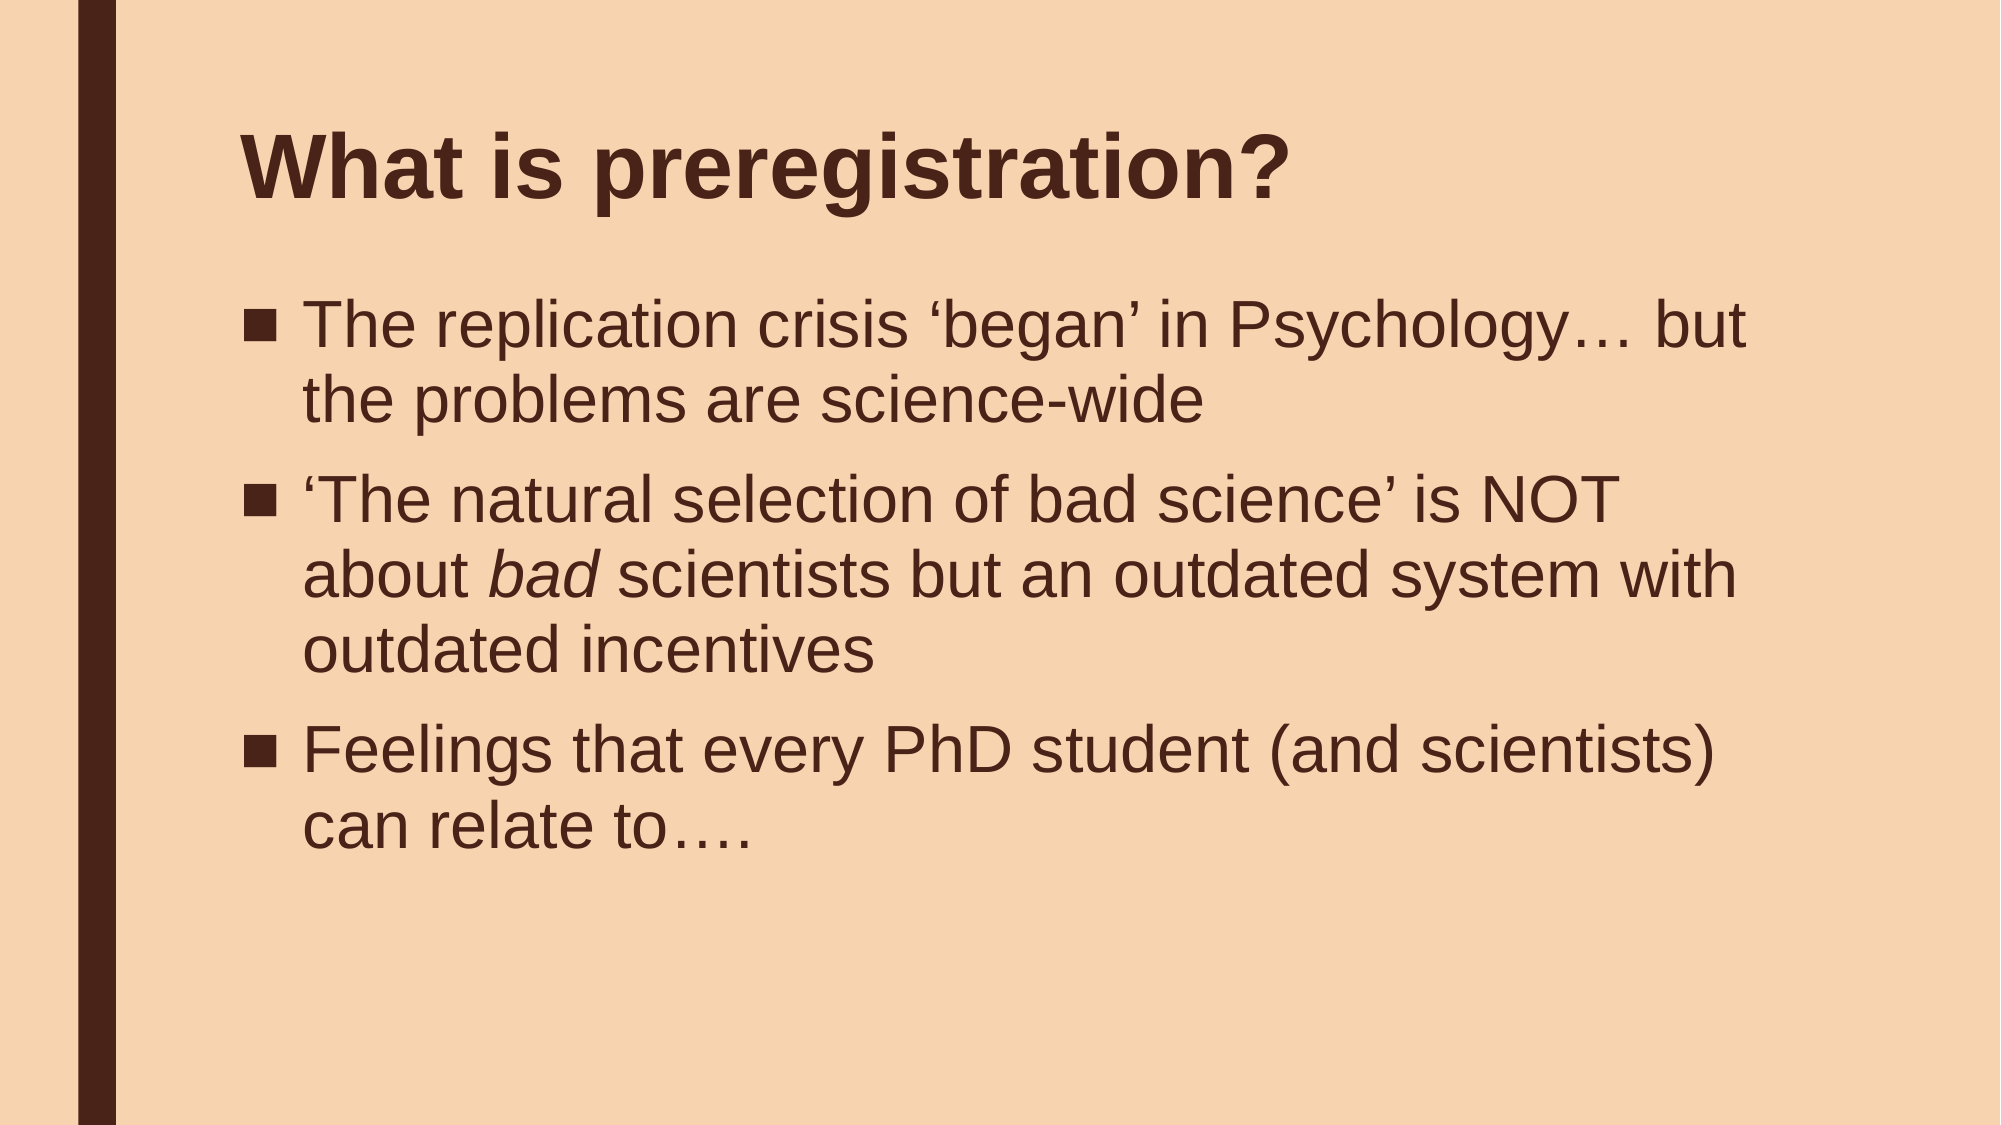

# What is preregistration?
The replication crisis ‘began’ in Psychology… but the problems are science-wide
‘The natural selection of bad science’ is NOT about bad scientists but an outdated system with outdated incentives
Feelings that every PhD student (and scientists) can relate to….